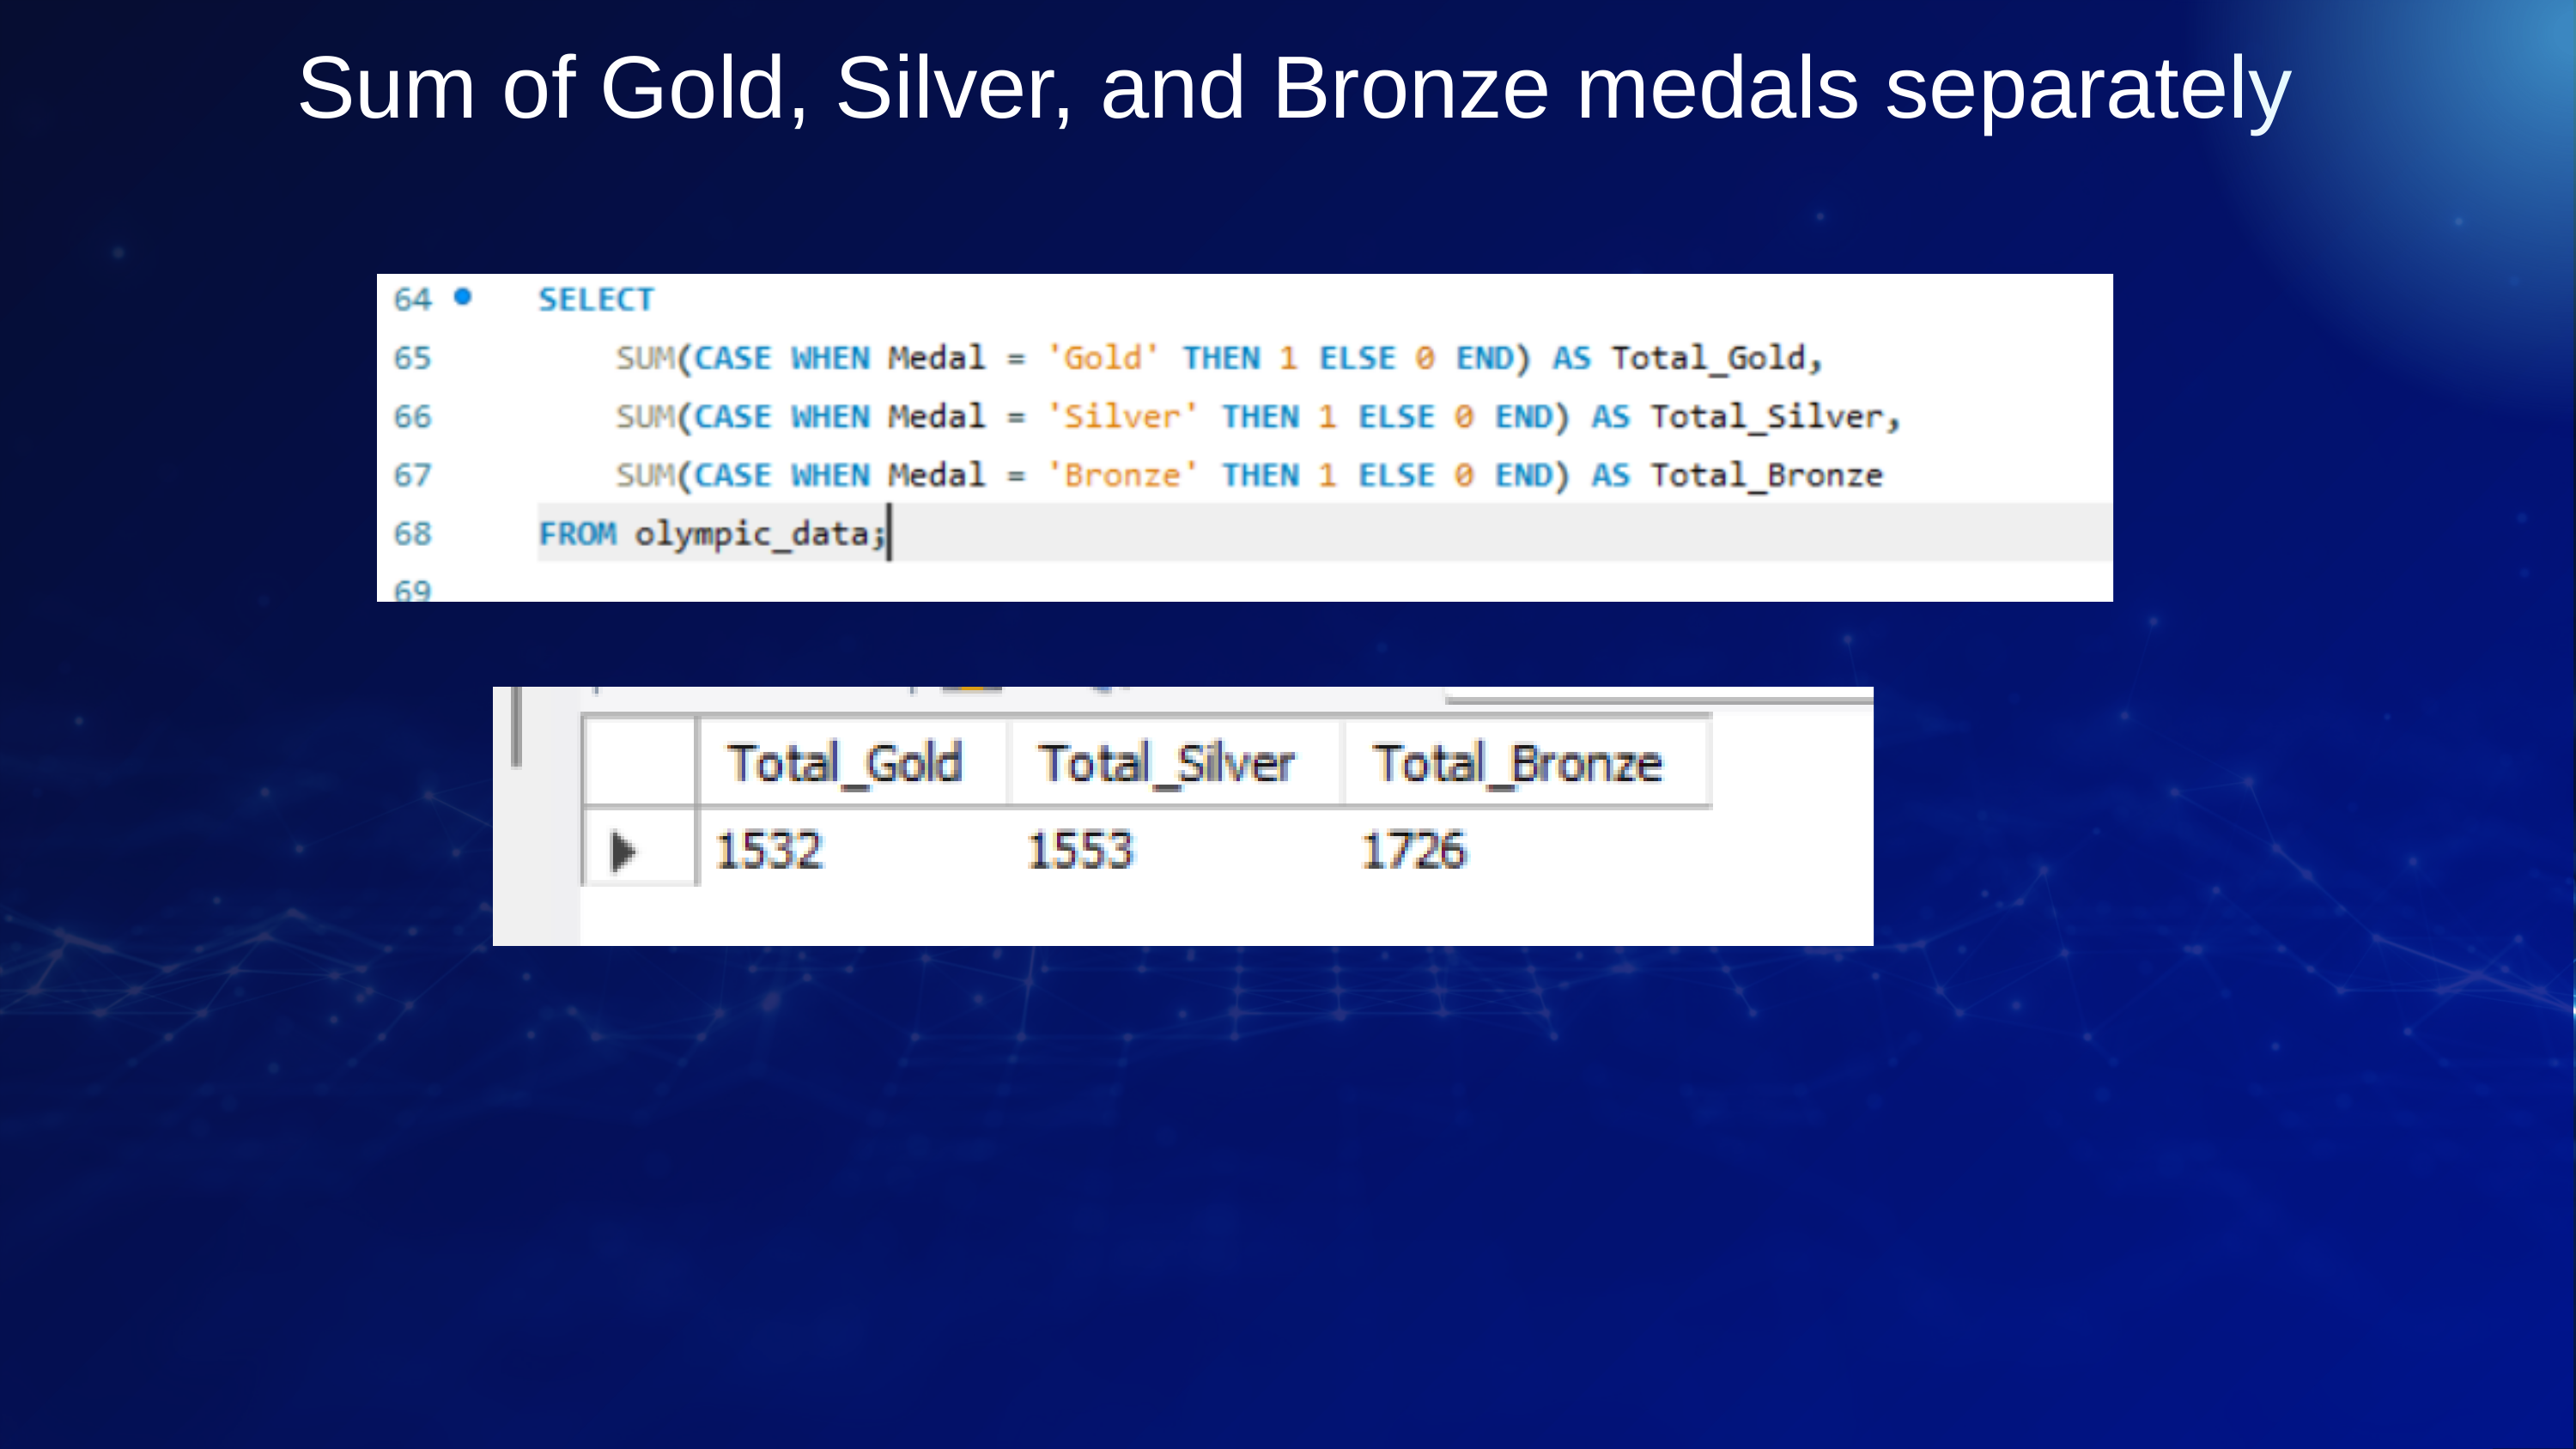

Sum of Gold, Silver, and Bronze medals separately